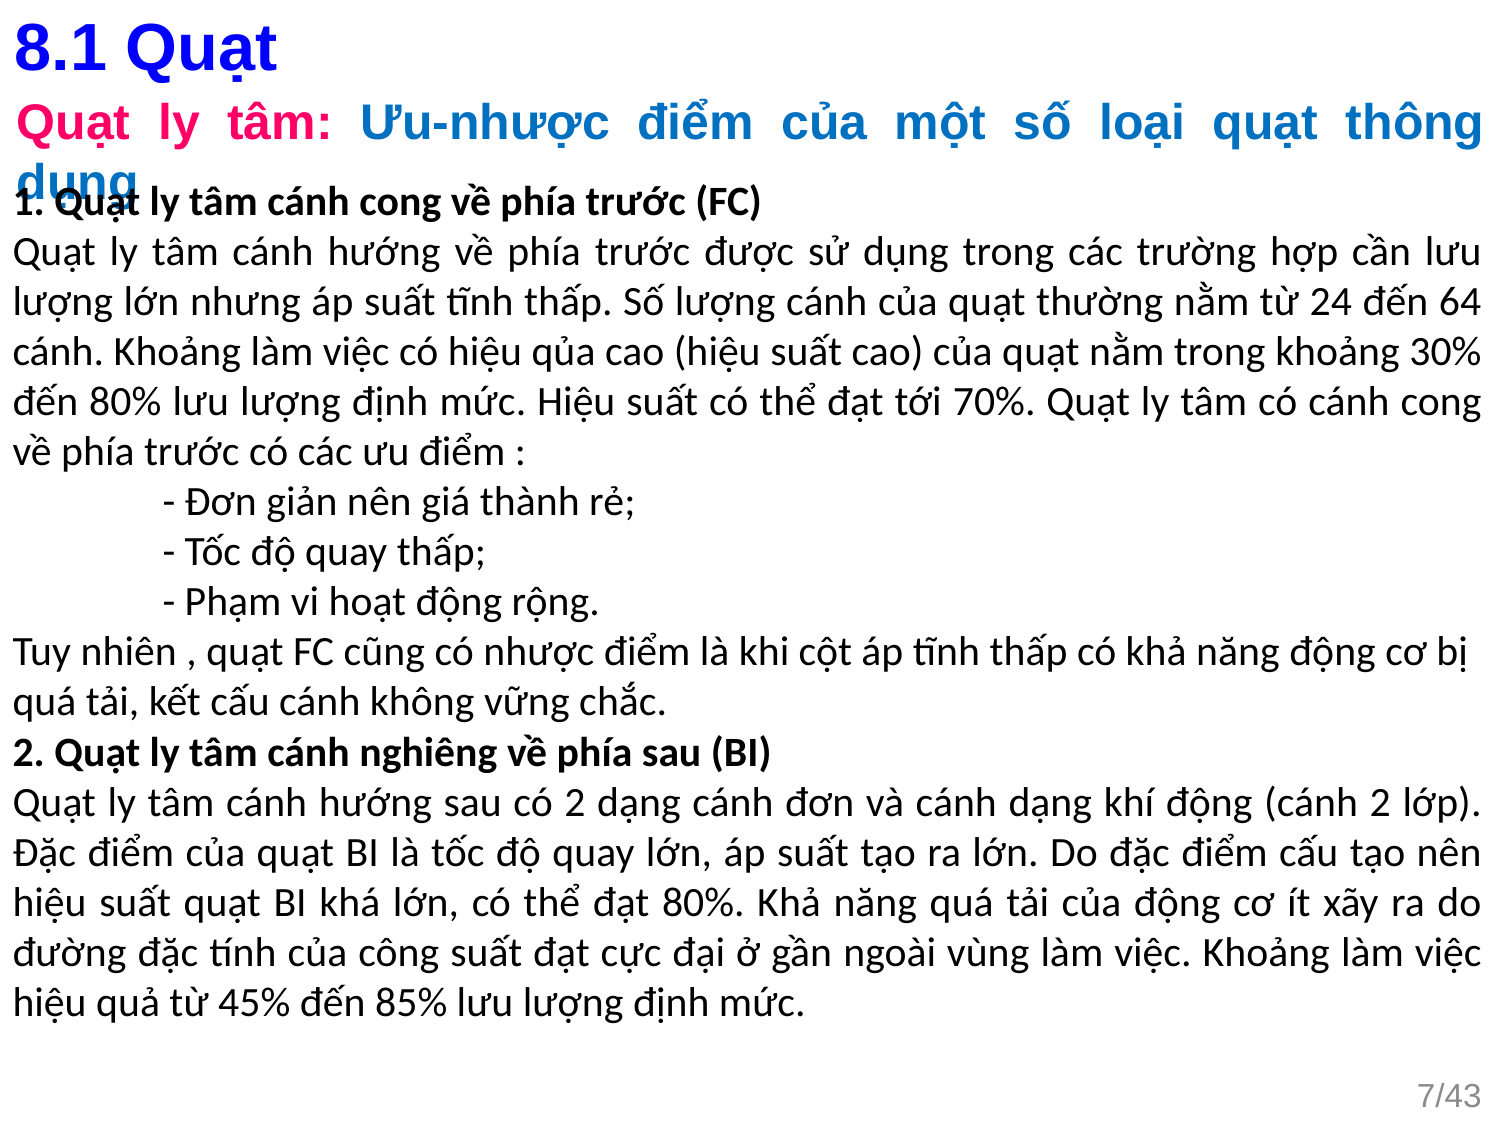

8.1 Quạt
Quạt ly tâm: Ưu-nhược điểm của một số loại quạt thông dụng
1. Quạt ly tâm cánh cong về phía trước (FC)
Quạt ly tâm cánh hướng về phía trước được sử dụng trong các trường hợp cần lưu lượng lớn nhưng áp suất tĩnh thấp. Số lượng cánh của quạt thường nằm từ 24 đến 64 cánh. Khoảng làm việc có hiệu qủa cao (hiệu suất cao) của quạt nằm trong khoảng 30% đến 80% lưu lượng định mức. Hiệu suất có thể đạt tới 70%. Quạt ly tâm có cánh cong về phía trước có các ưu điểm :
- Đơn giản nên giá thành rẻ;
- Tốc độ quay thấp;
- Phạm vi hoạt động rộng.
Tuy nhiên , quạt FC cũng có nhược điểm là khi cột áp tĩnh thấp có khả năng động cơ bị quá tải, kết cấu cánh không vững chắc.
2. Quạt ly tâm cánh nghiêng về phía sau (BI)
Quạt ly tâm cánh hướng sau có 2 dạng cánh đơn và cánh dạng khí động (cánh 2 lớp). Đặc điểm của quạt BI là tốc độ quay lớn, áp suất tạo ra lớn. Do đặc điểm cấu tạo nên hiệu suất quạt BI khá lớn, có thể đạt 80%. Khả năng quá tải của động cơ ít xãy ra do đường đặc tính của công suất đạt cực đại ở gần ngoài vùng làm việc. Khoảng làm việc hiệu quả từ 45% đến 85% lưu lượng định mức.
7/43